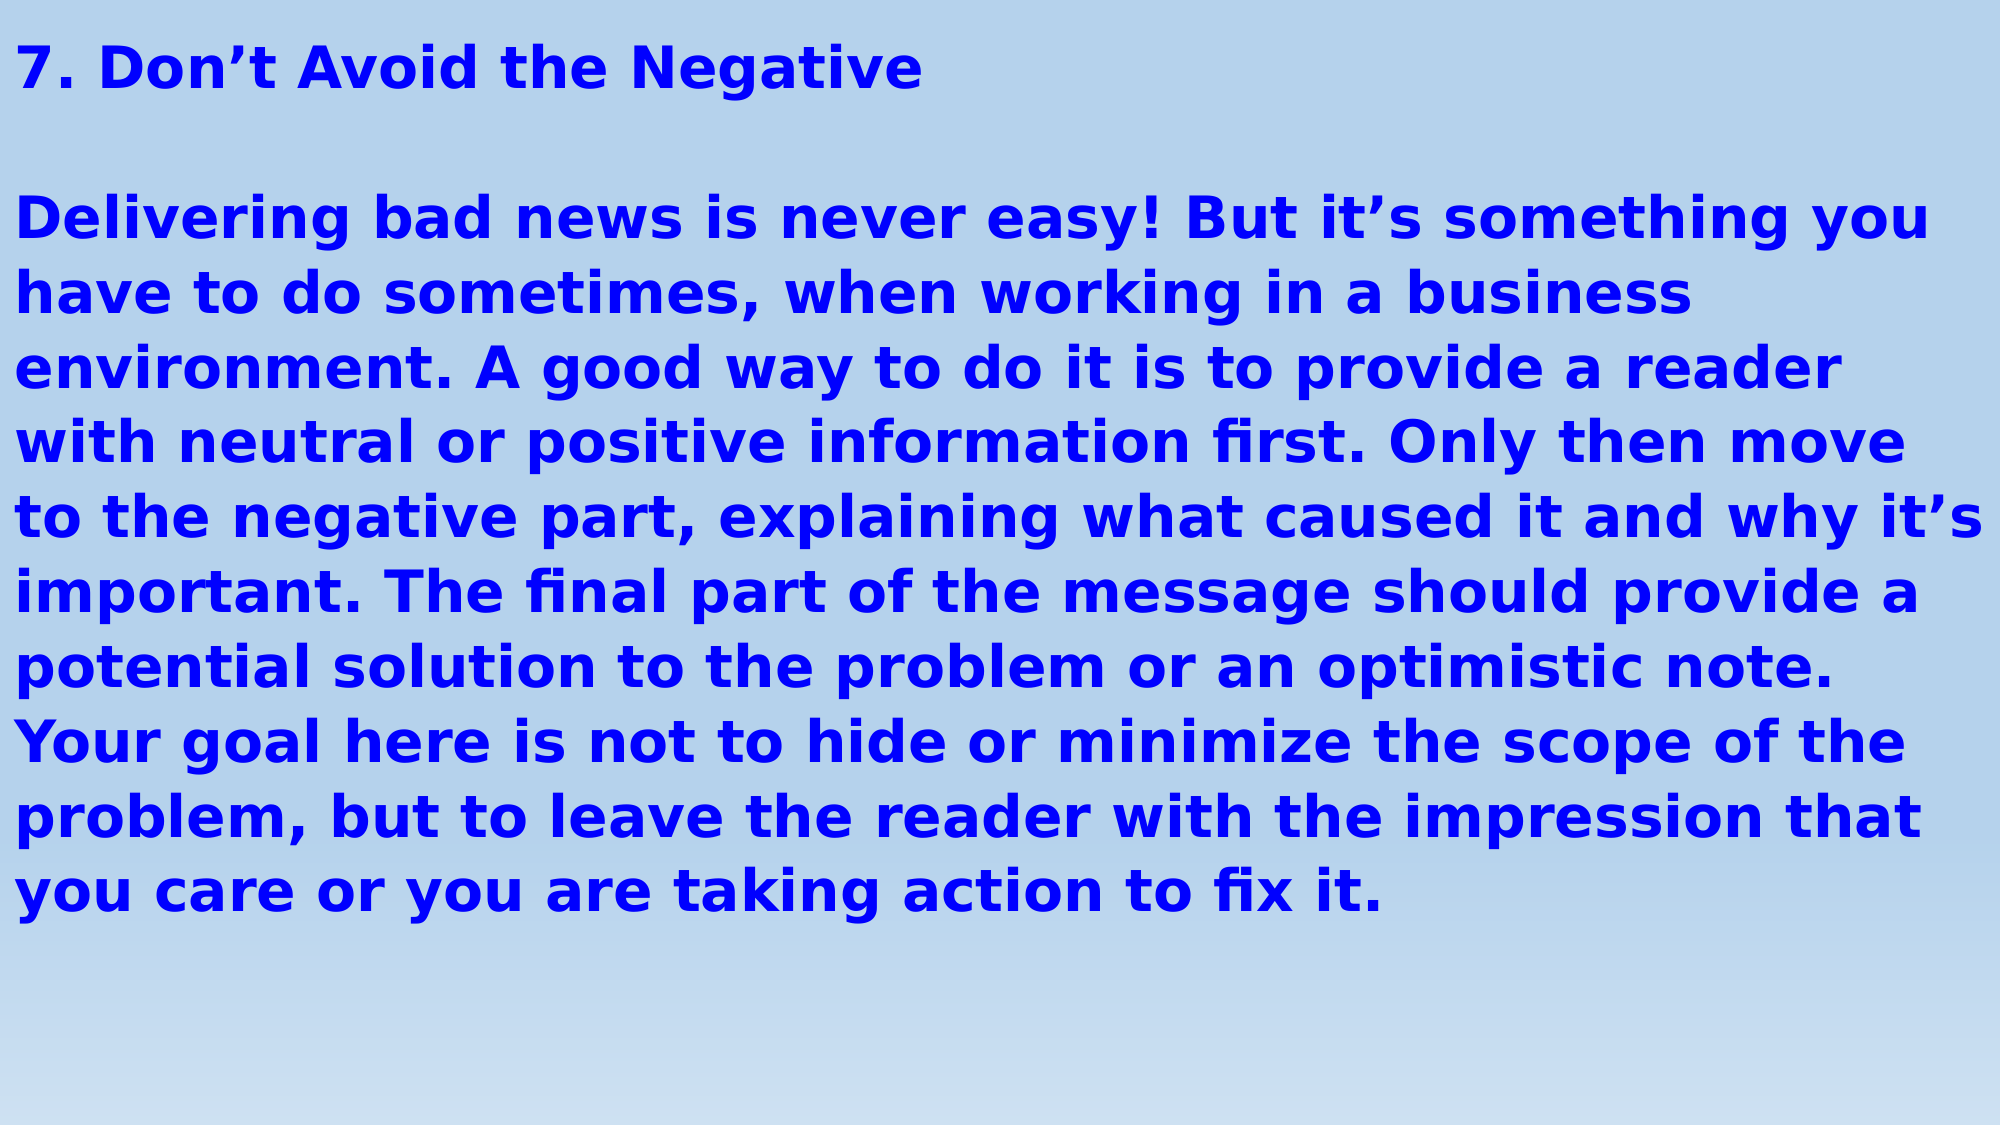

7. Don’t Avoid the Negative

Delivering bad news is never easy! But it’s something you have to do sometimes, when working in a business environment. A good way to do it is to provide a reader with neutral or positive information first. Only then move to the negative part, explaining what caused it and why it’s important. The final part of the message should provide a potential solution to the problem or an optimistic note.
Your goal here is not to hide or minimize the scope of the problem, but to leave the reader with the impression that you care or you are taking action to fix it.